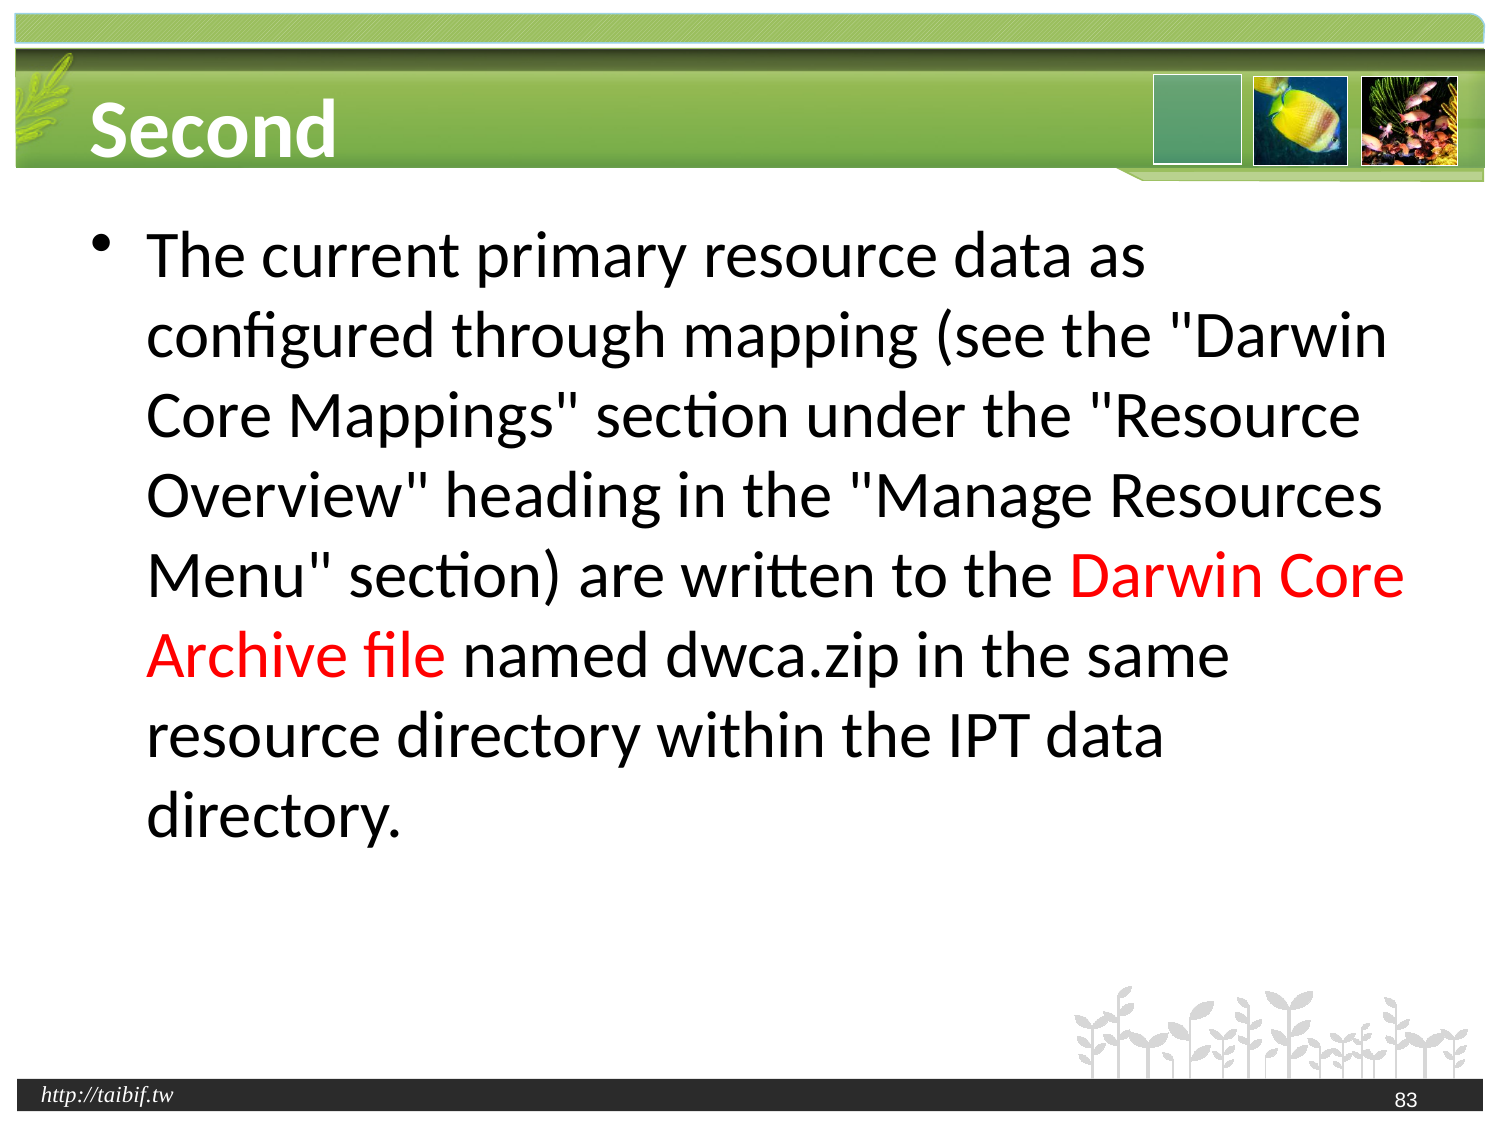

# Second
The current primary resource data as configured through mapping (see the "Darwin Core Mappings" section under the "Resource Overview" heading in the "Manage Resources Menu" section) are written to the Darwin Core Archive file named dwca.zip in the same resource directory within the IPT data directory.
83